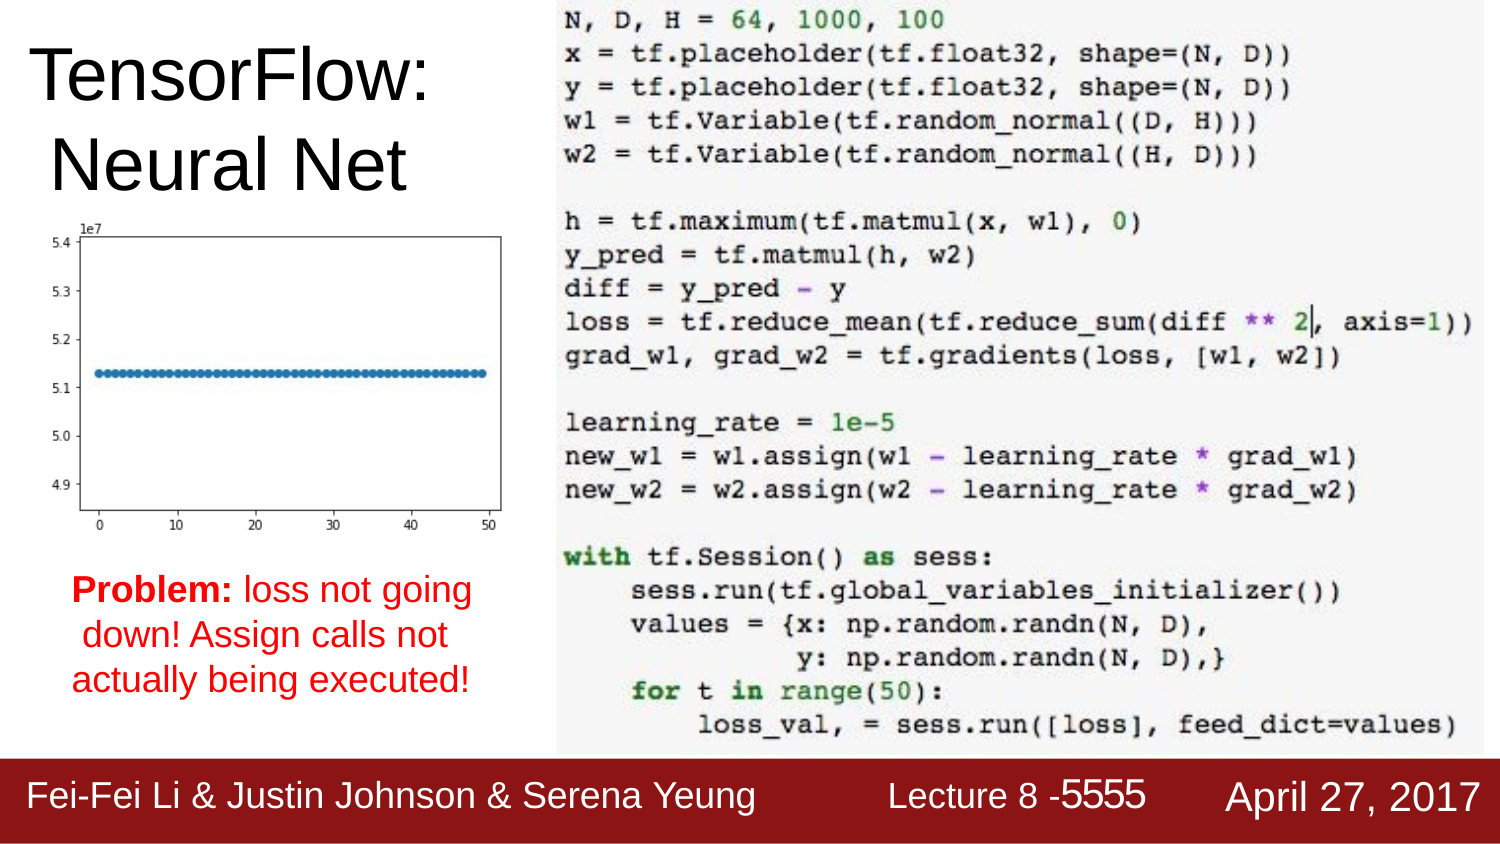

# TensorFlow:  Neural Net

Problem: loss not going  down! Assign calls not  actually being executed!
Lecture 8 -5555
April 27, 2017
Fei-Fei Li & Justin Johnson & Serena Yeung